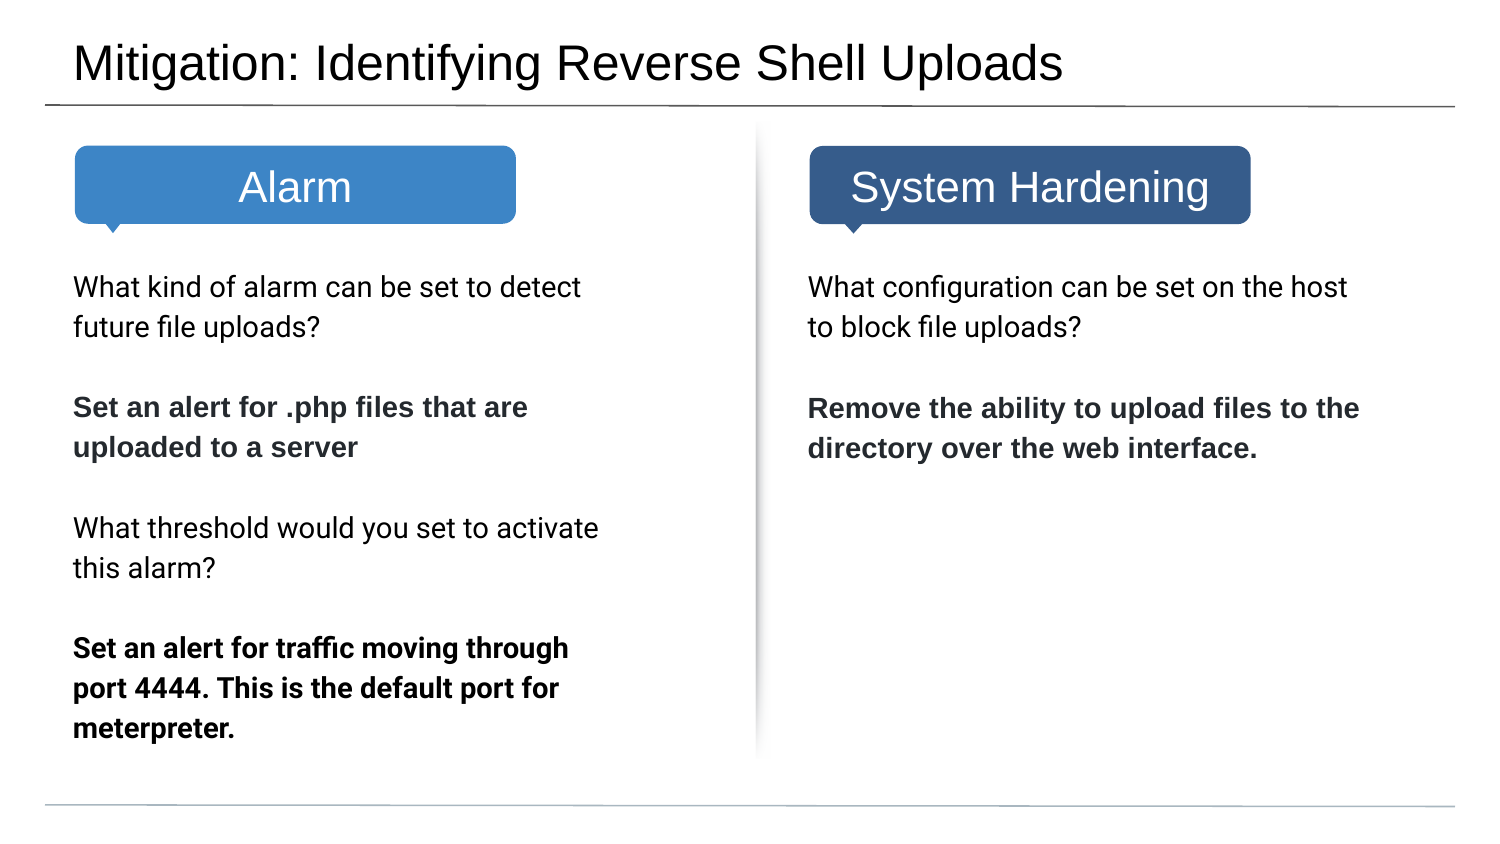

# Mitigation: Identifying Reverse Shell Uploads
What kind of alarm can be set to detect future file uploads?

Set an alert for .php files that are uploaded to a server

What threshold would you set to activate this alarm?

Set an alert for traffic moving through port 4444. This is the default port for meterpreter.

What configuration can be set on the host to block file uploads?

Remove the ability to upload files to the directory over the web interface.